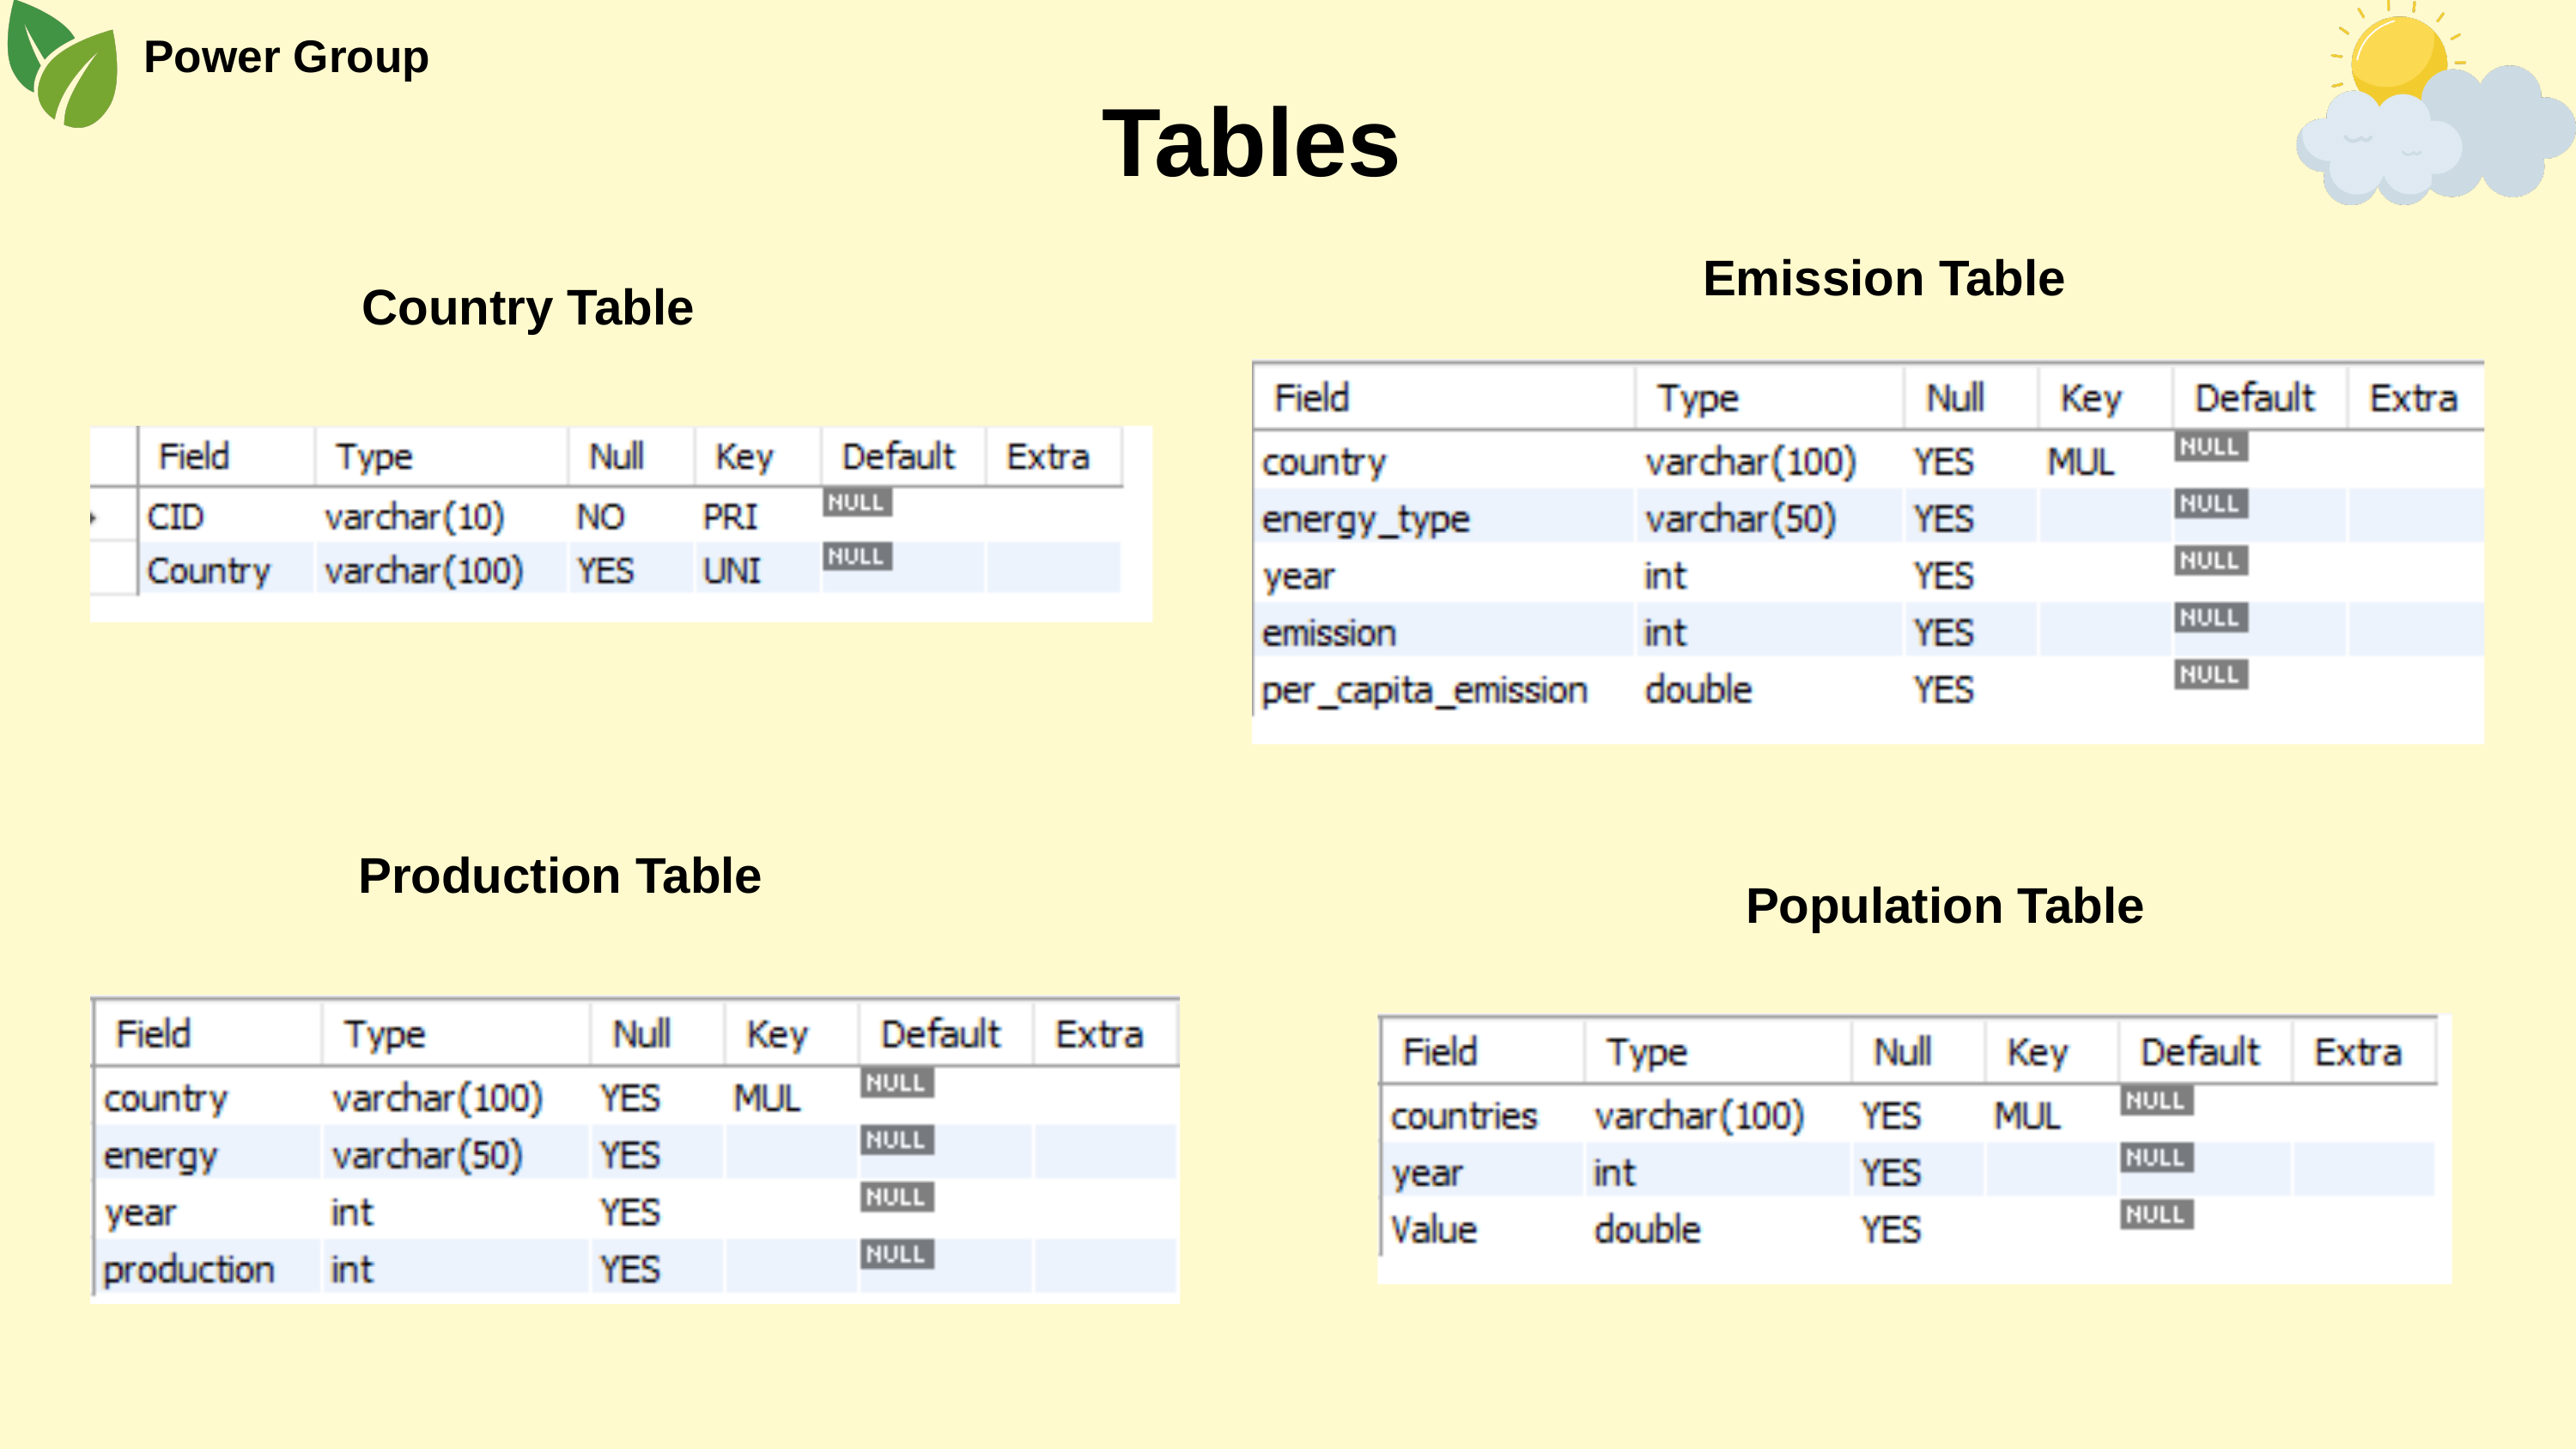

Power Group

Tables
Emission Table
Country Table

Production Table
Population Table